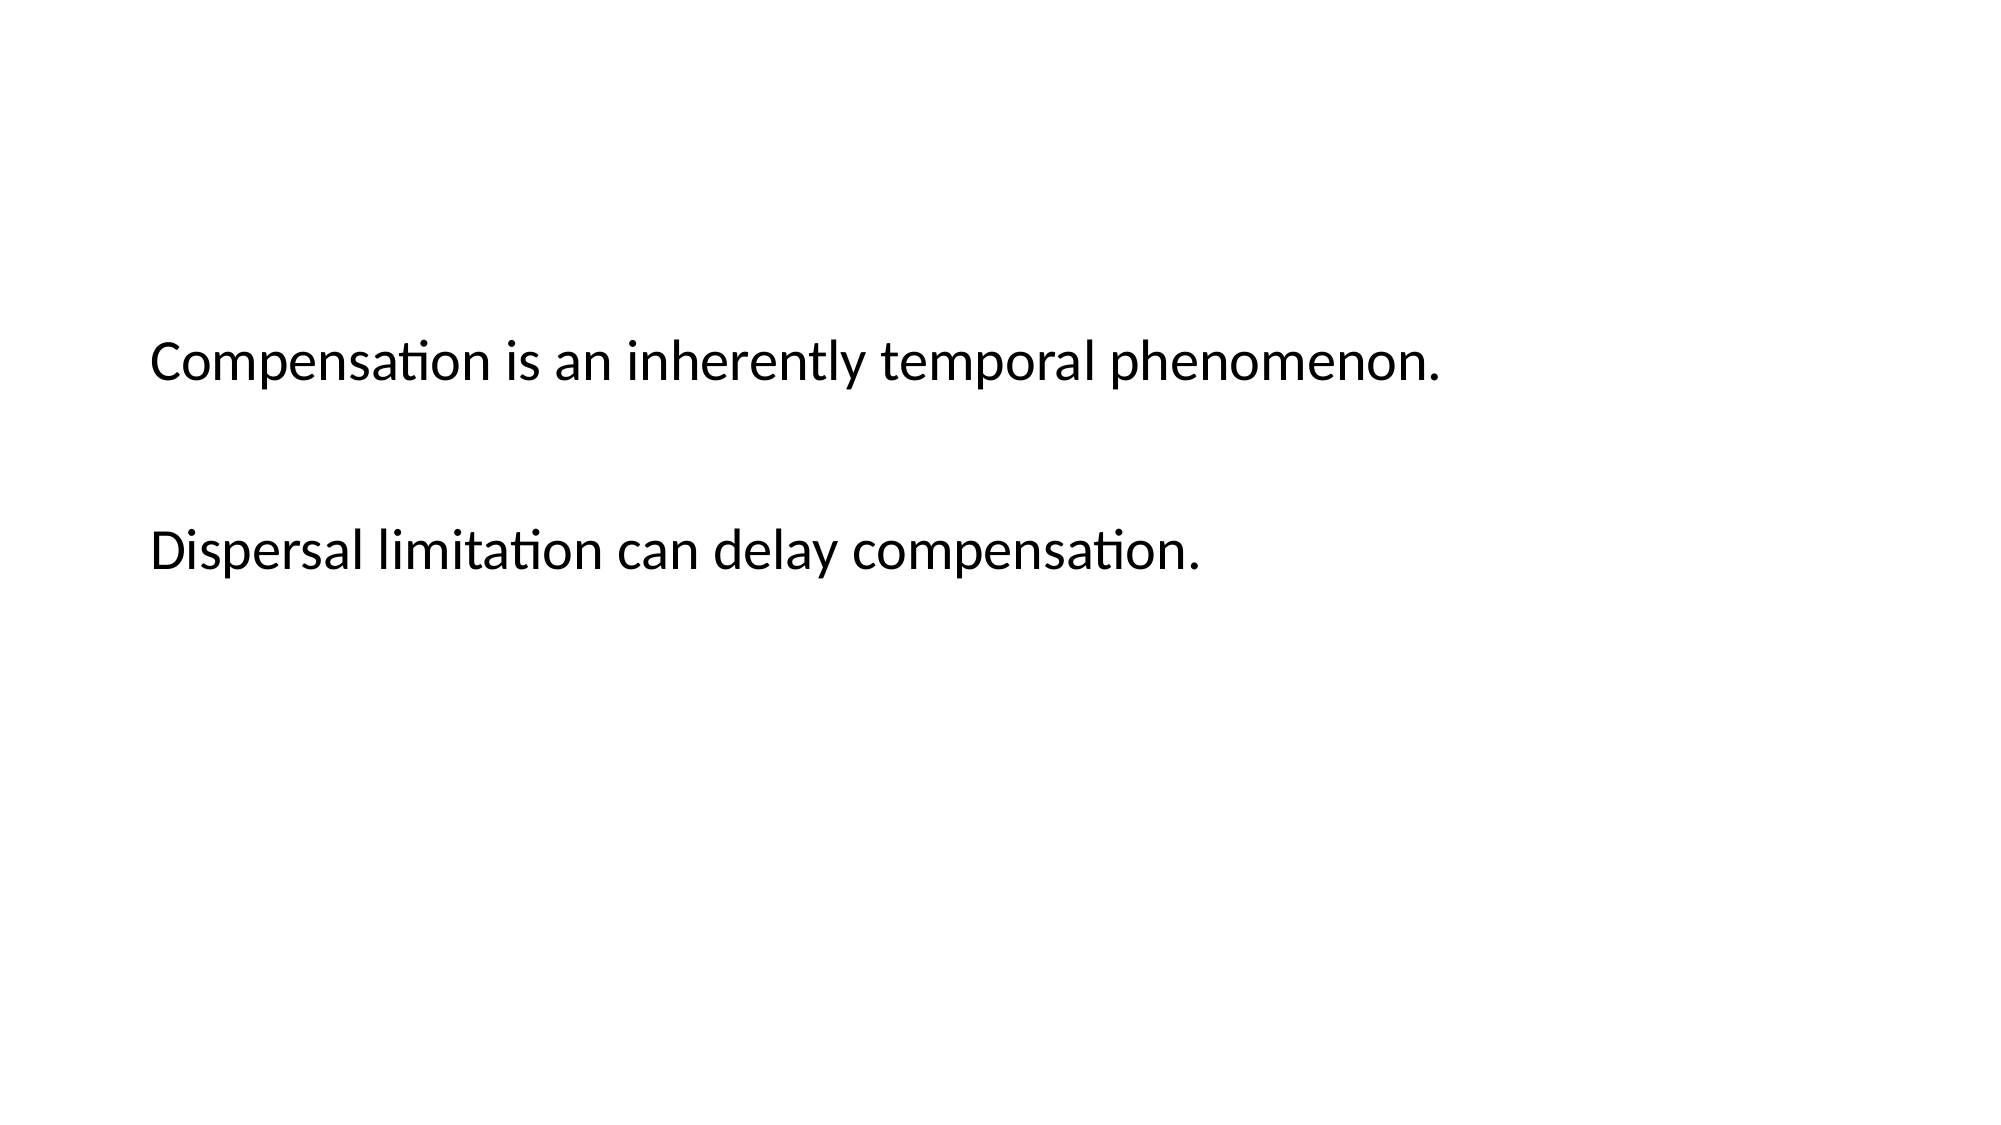

# Compensation is an inherently temporal phenomenon. Dispersal limitation can delay compensation.